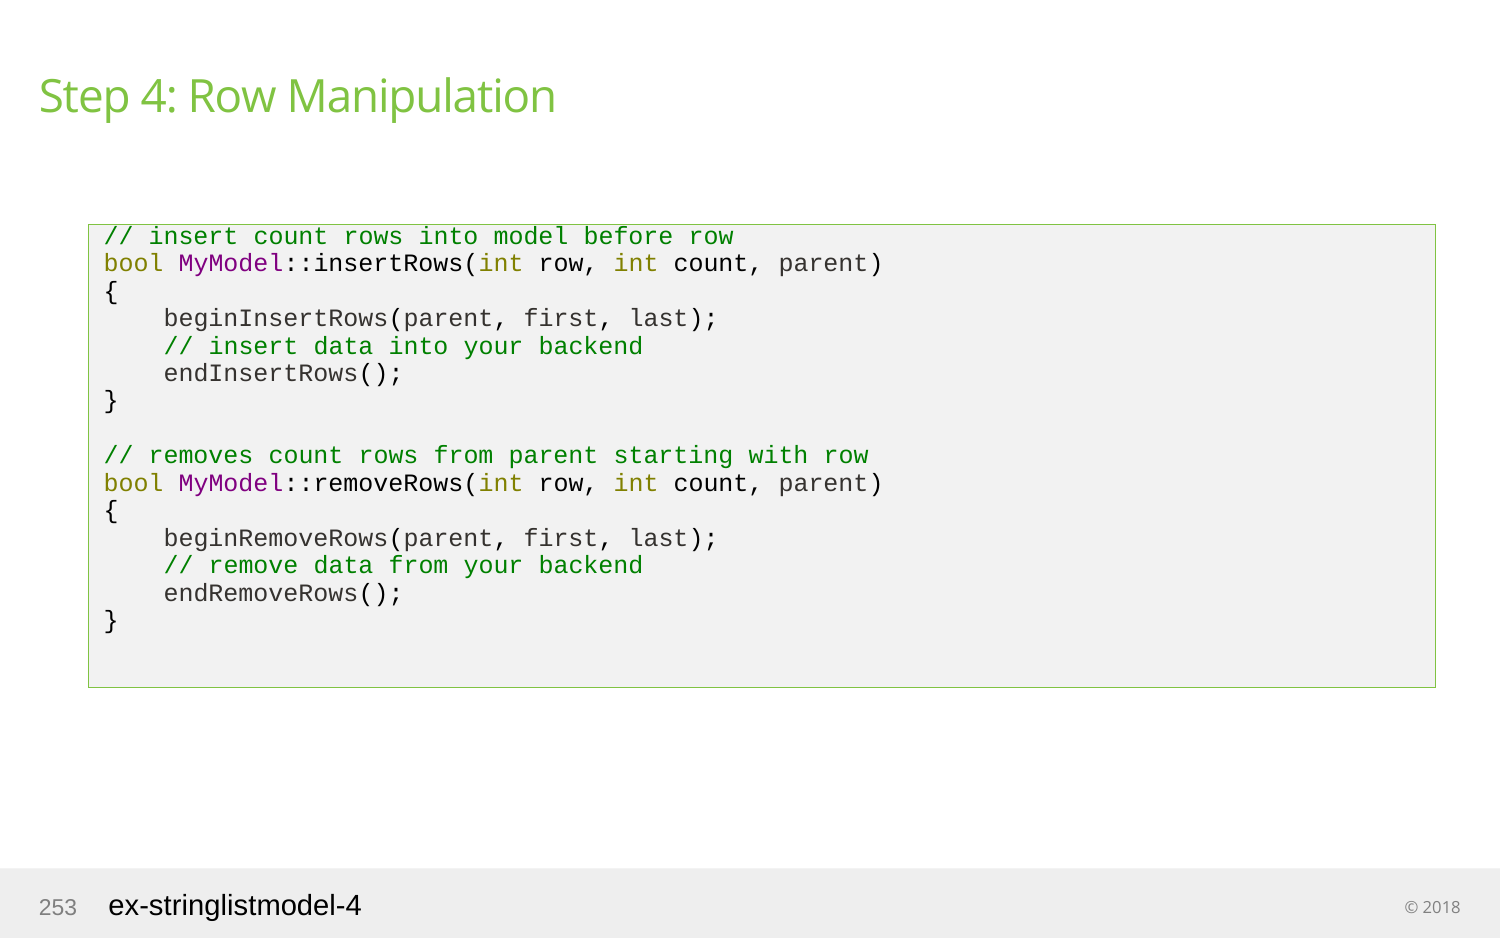

# Step 4: Row Manipulation
// insert count rows into model before row
bool MyModel::insertRows(int row, int count, parent)
{
    beginInsertRows(parent, first, last);
    // insert data into your backend
    endInsertRows();
}

// removes count rows from parent starting with row
bool MyModel::removeRows(int row, int count, parent)
{
    beginRemoveRows(parent, first, last);
    // remove data from your backend
    endRemoveRows();
}
253
ex-stringlistmodel-4
© 2018